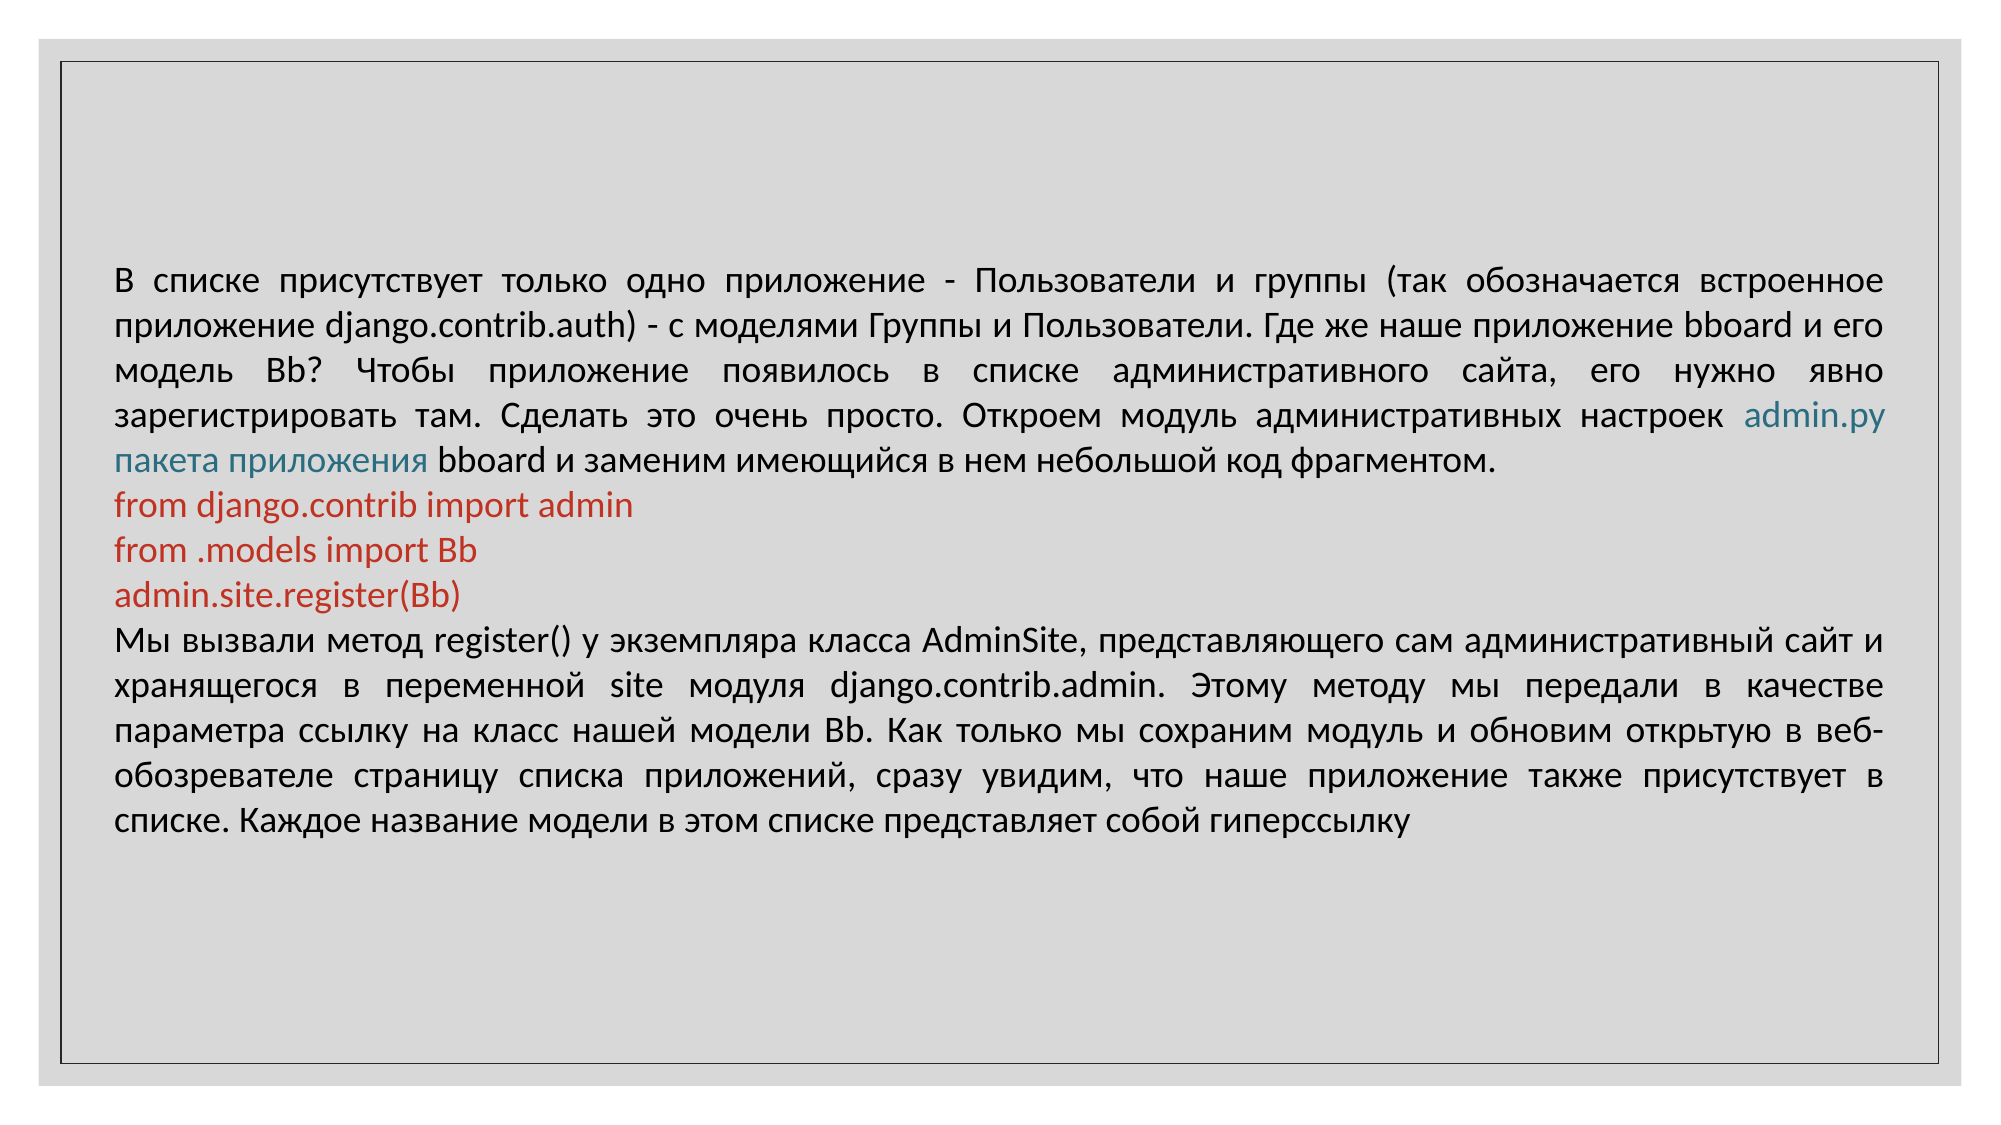

В списке присутствует только одно приложение - Пользователи и группы (так обозначается встроенное приложение django.contrib.auth) - с моделями Группы и Пользователи. Где же наше приложение bbоаrd и его модель Bb? Чтобы приложение появилось в списке административного сайта, его нужно явно зарегистрировать там. Сделать это очень просто. Откроем модуль административных настроек admin.py пакета приложения bbоаrd и заменим имеющийся в нем небольшой код фрагментом.
from django.contrib import admin
from .models import Вb
admin.site.register(Bb)
Мы вызвали метод register() у экземпляра класса AdminSite, представляющего сам административный сайт и хранящегося в переменной site модуля django.contrib.admin. Этому методу мы передали в качестве параметра ссылку на класс нашей модели Bb. Как только мы сохраним модуль и обновим открьтую в веб-обозревателе страницу списка приложений, сразу увидим, что наше приложение также присутствует в списке. Каждое название модели в этом списке представляет собой гиперссылку